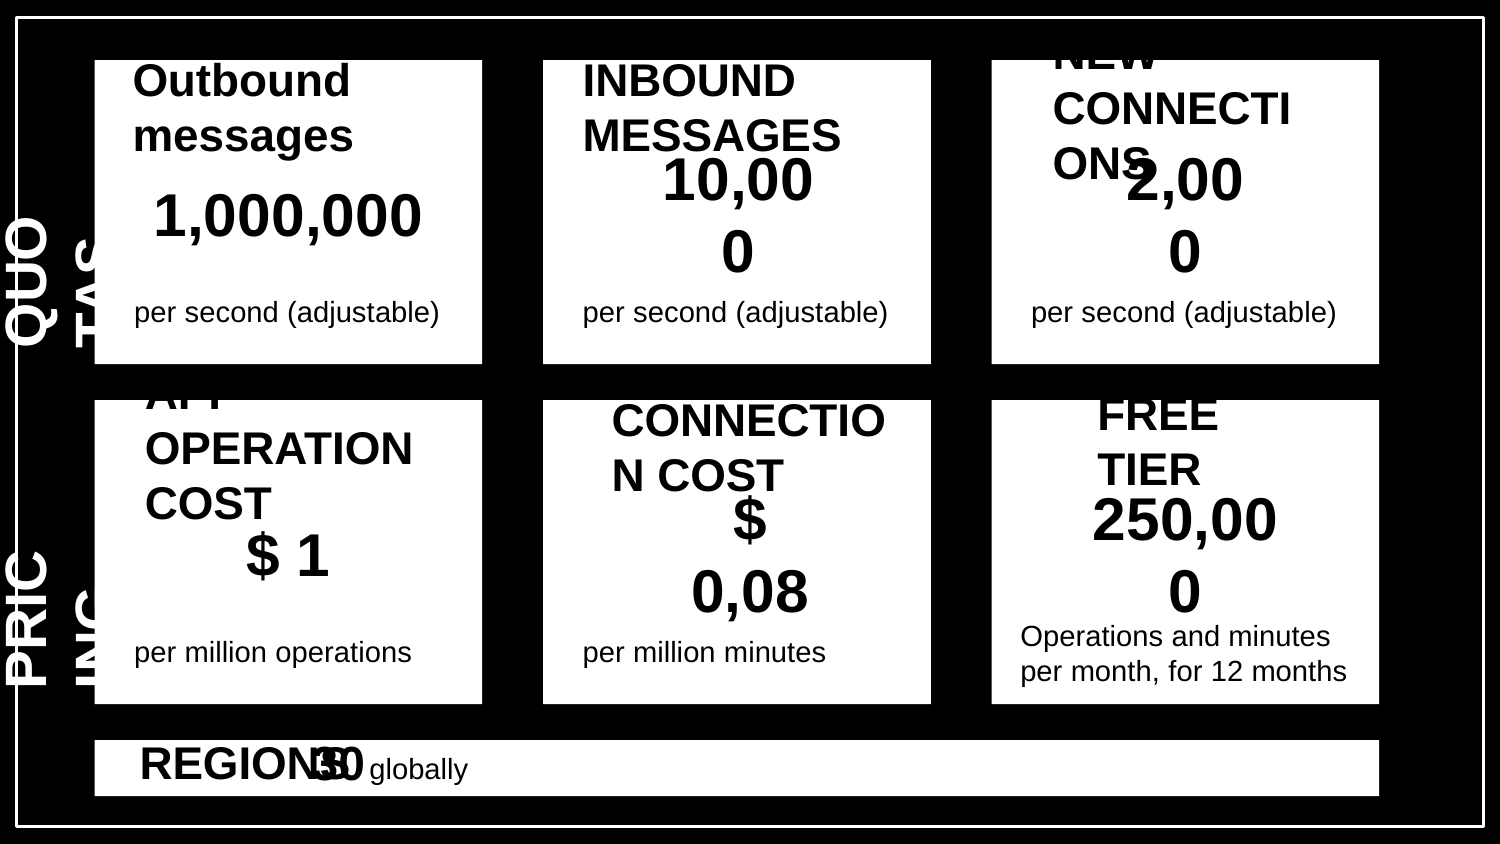

Outbound messages
1,000,000
per second (adjustable)

INBOUND MESSAGES
10,000
per second (adjustable)

NEW CONNECTIONS
2,000
per second (adjustable)
QUOTAS

CONNECTION COST
$ 0,08
per million minutes

FREE TIER
250,000
Operations and minutes per month, for 12 months

API OPERATION COST
$ 1
per million operations
PRICING

30
REGIONS
globally